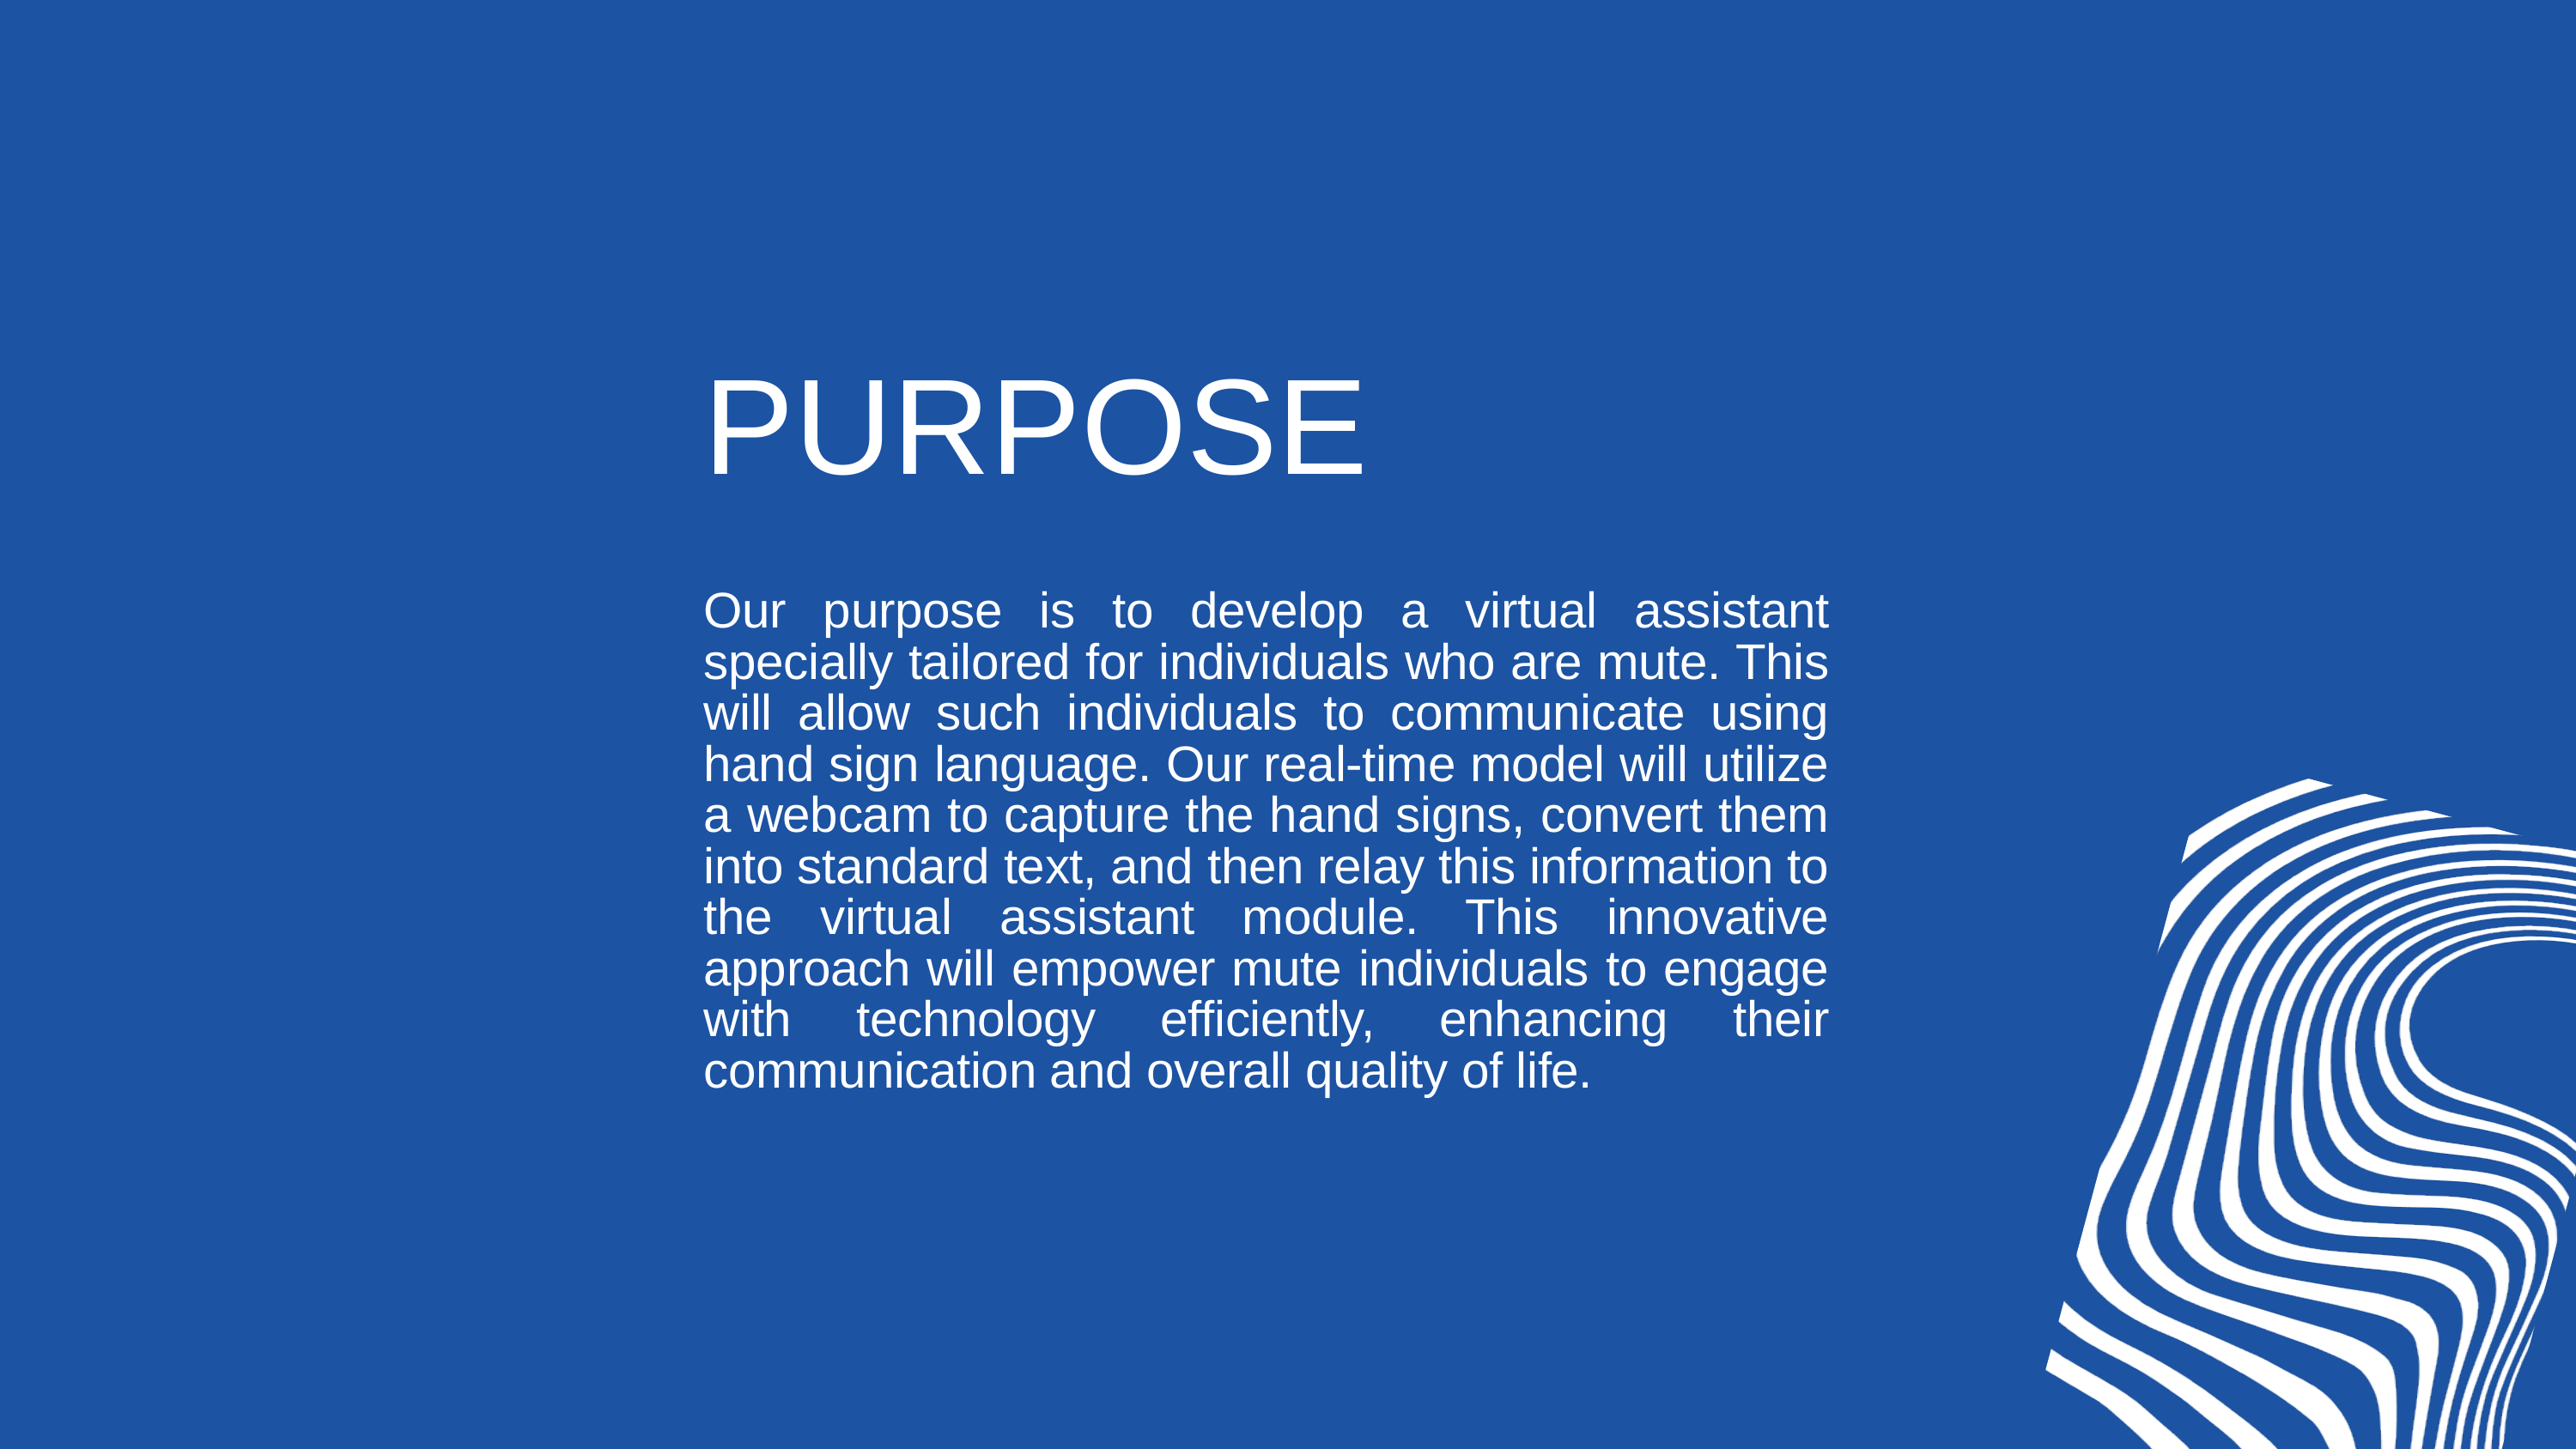

PURPOSE
Our purpose is to develop a virtual assistant specially tailored for individuals who are mute. This will allow such individuals to communicate using hand sign language. Our real-time model will utilize a webcam to capture the hand signs, convert them into standard text, and then relay this information to the virtual assistant module. This innovative approach will empower mute individuals to engage with technology efficiently, enhancing their communication and overall quality of life.